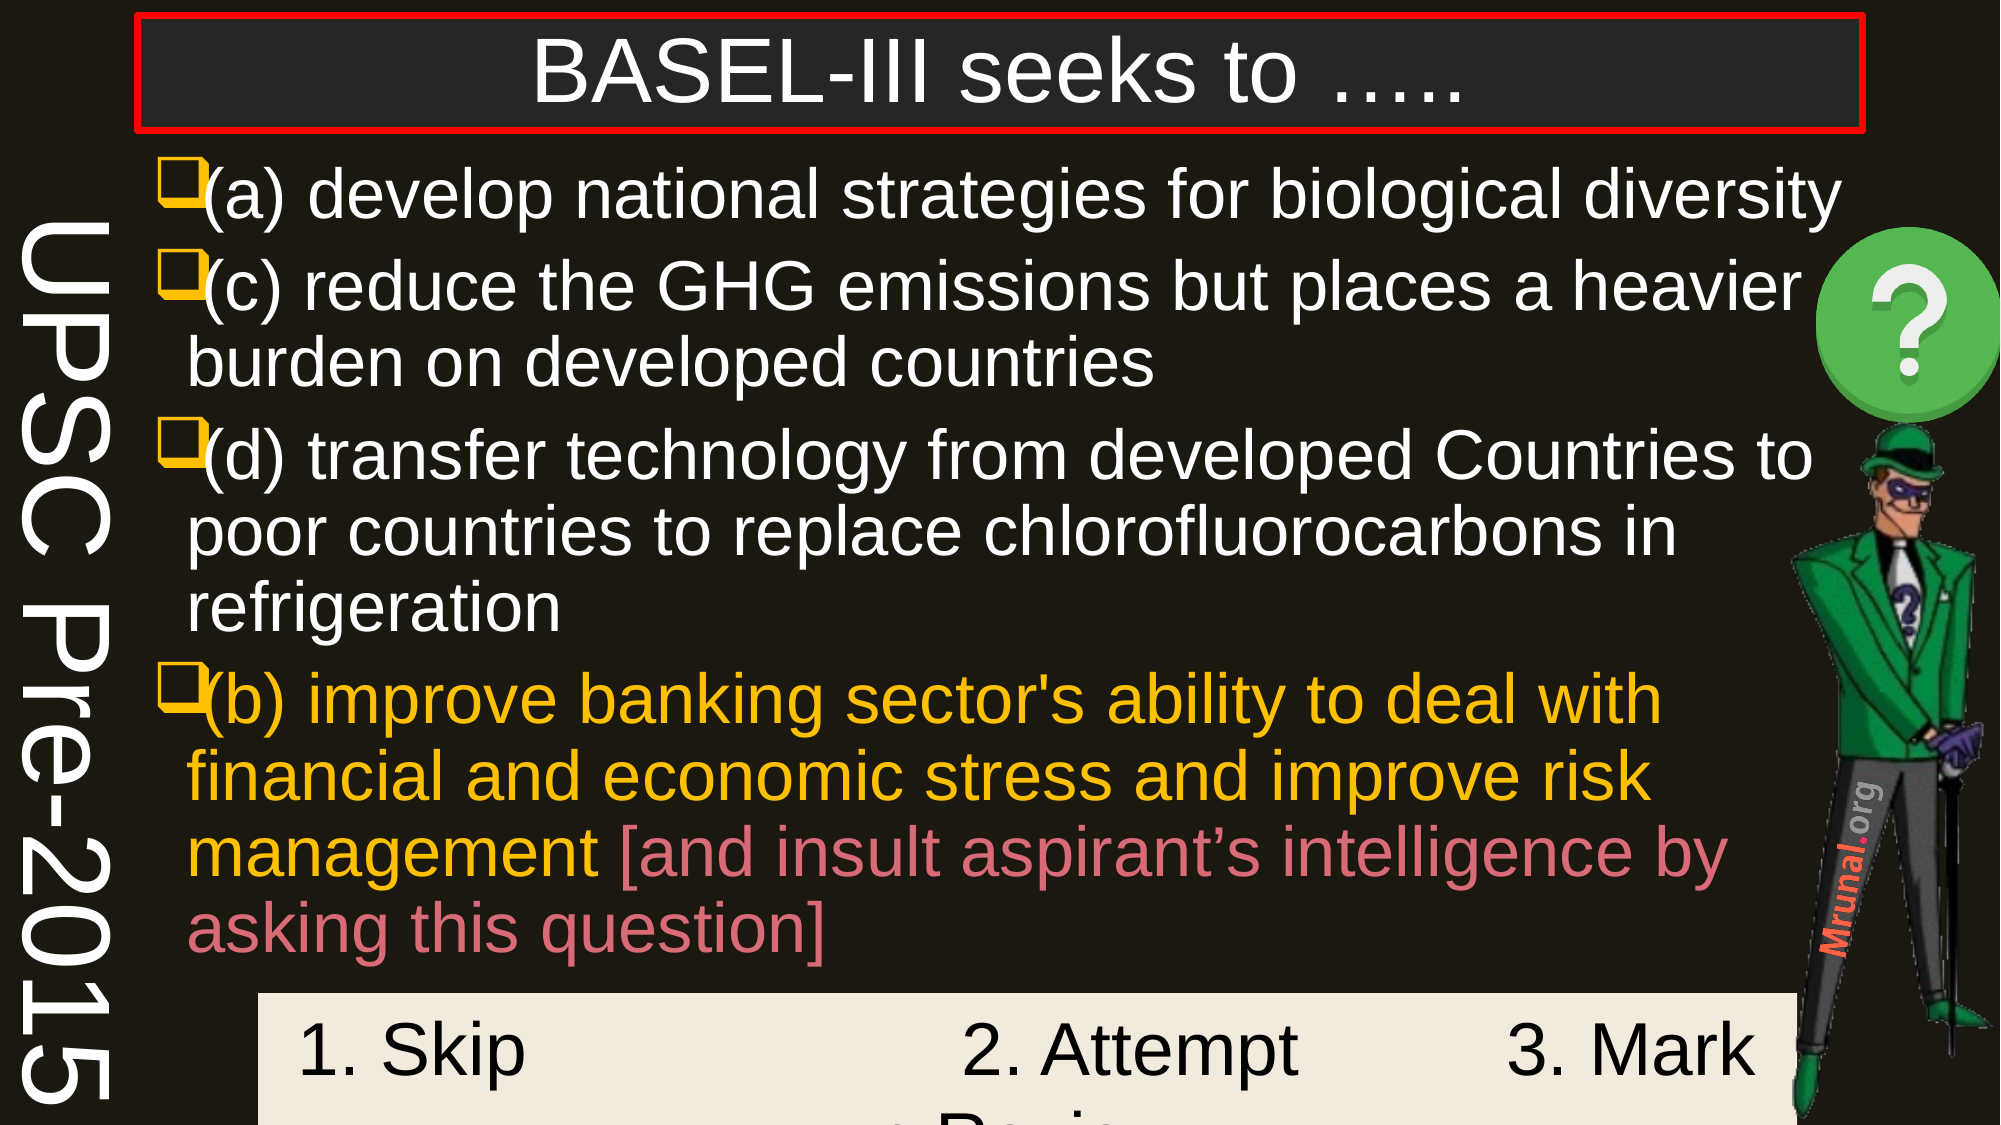

UPSC Pre-2015
# BASEL-III seeks to …..
(a) develop national strategies for biological diversity
(c) reduce the GHG emissions but places a heavier burden on developed countries
(d) transfer technology from developed Countries to poor countries to replace chlorofluorocarbons in refrigeration
(b) improve banking sector's ability to deal with financial and economic stress and improve risk management [and insult aspirant’s intelligence by asking this question]